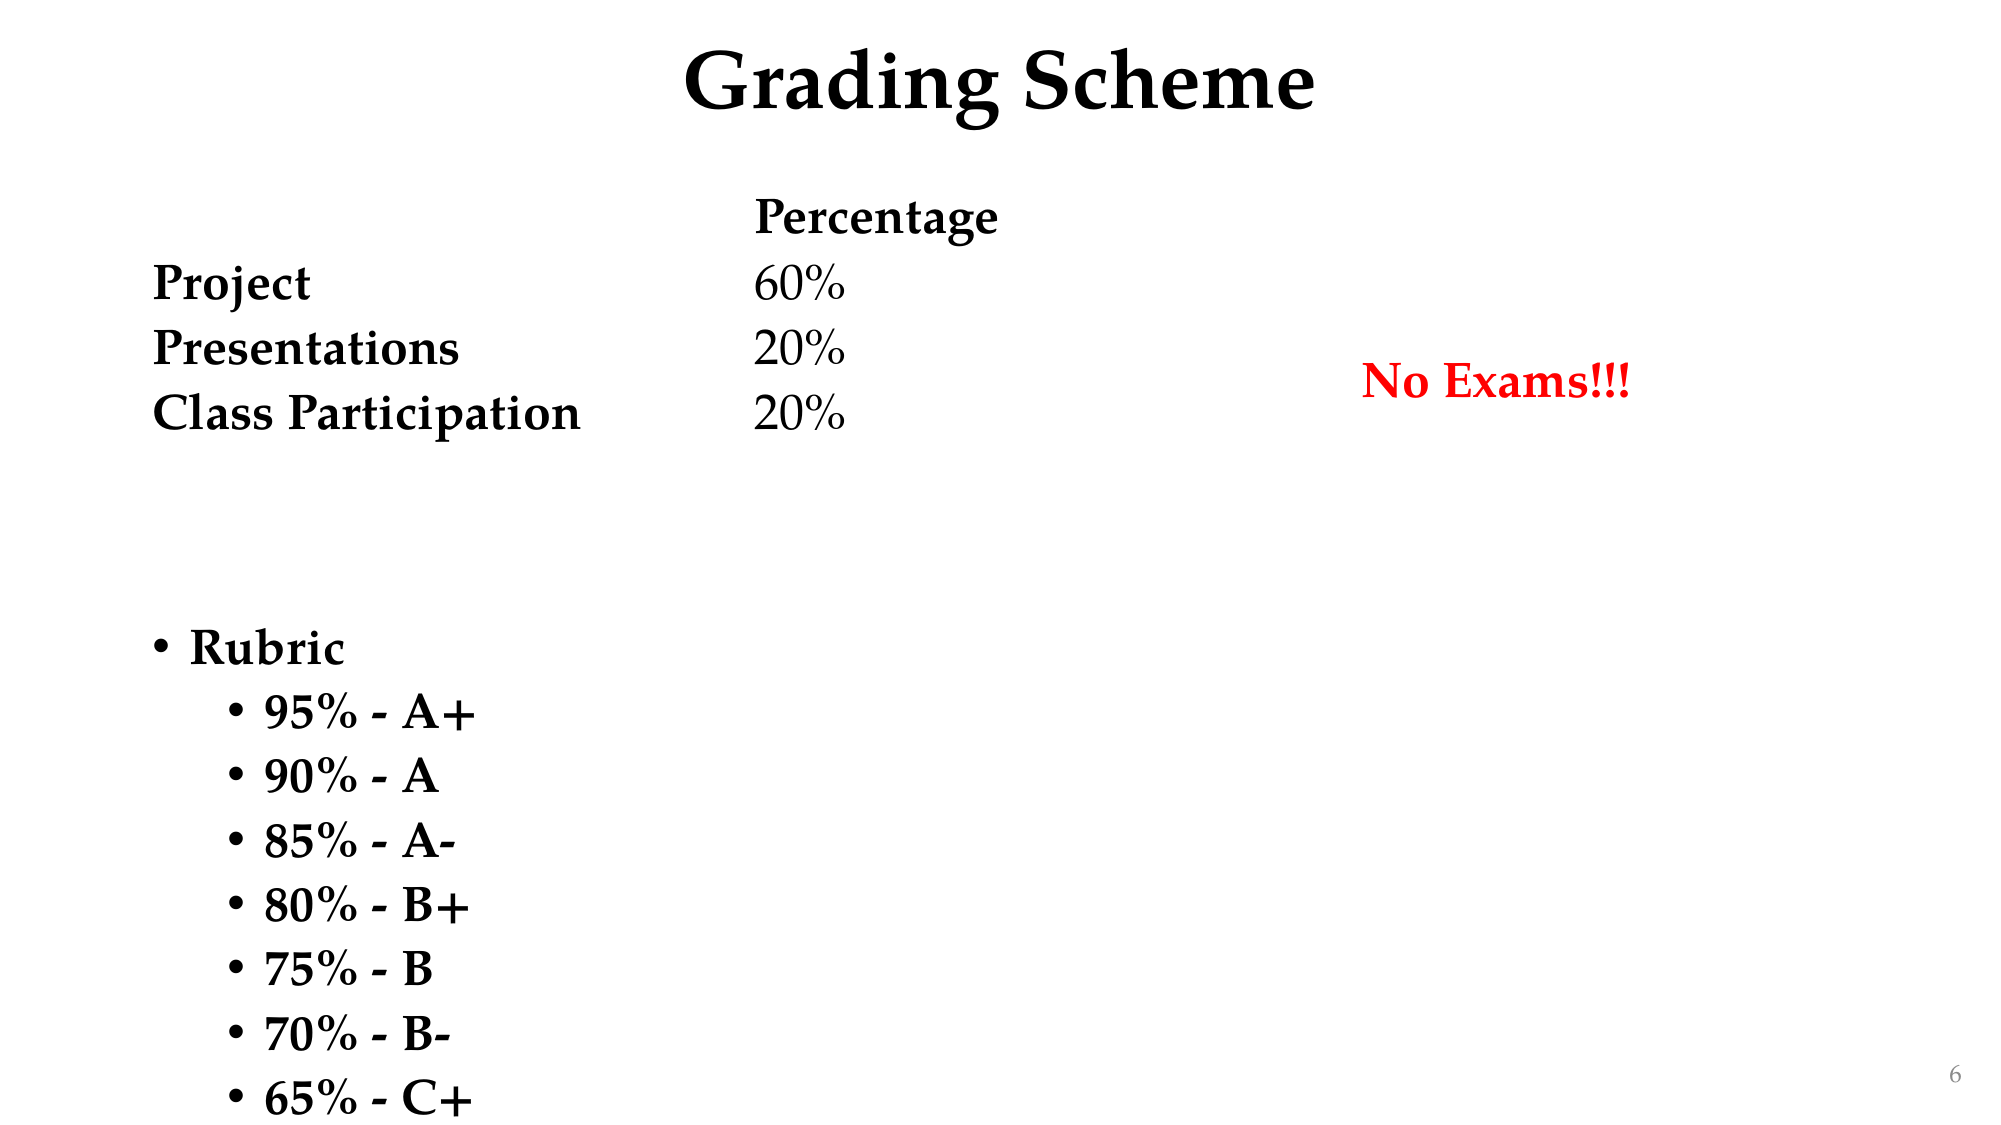

# Grading Scheme
|  | Percentage |
| --- | --- |
| Project | 60% |
| Presentations | 20% |
| Class Participation | 20% |
No Exams!!!
Rubric
95% - A+
90% - A
85% - A-
80% - B+
75% - B
70% - B-
65% - C+

6